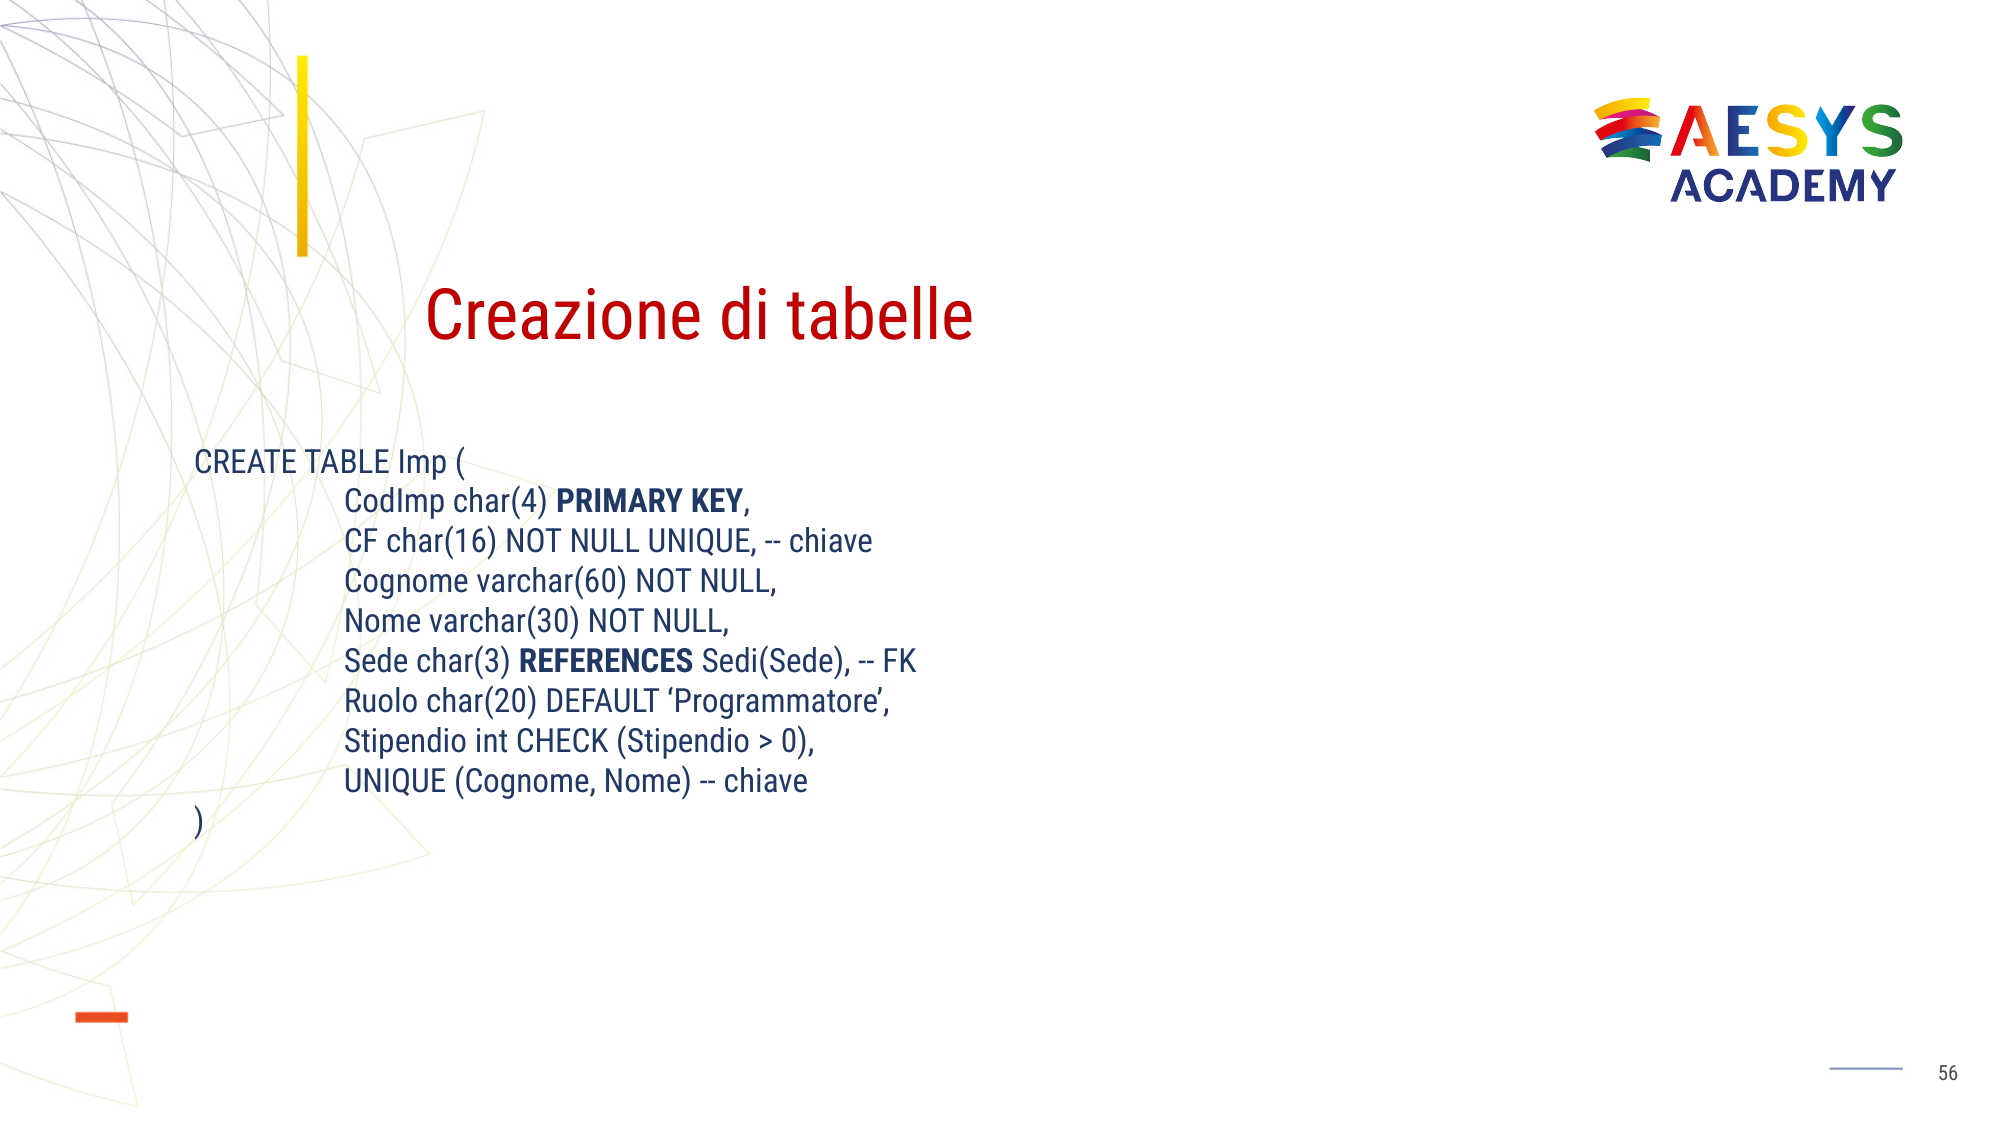

# Creazione di tabelle

CREATE TABLE Imp (
	CodImp char(4) PRIMARY KEY,
	CF char(16) NOT NULL UNIQUE, -- chiave
	Cognome varchar(60) NOT NULL,
	Nome varchar(30) NOT NULL,
	Sede char(3) REFERENCES Sedi(Sede), -- FK
	Ruolo char(20) DEFAULT ‘Programmatore’,
	Stipendio int CHECK (Stipendio > 0),
	UNIQUE (Cognome, Nome) -- chiave
)

56